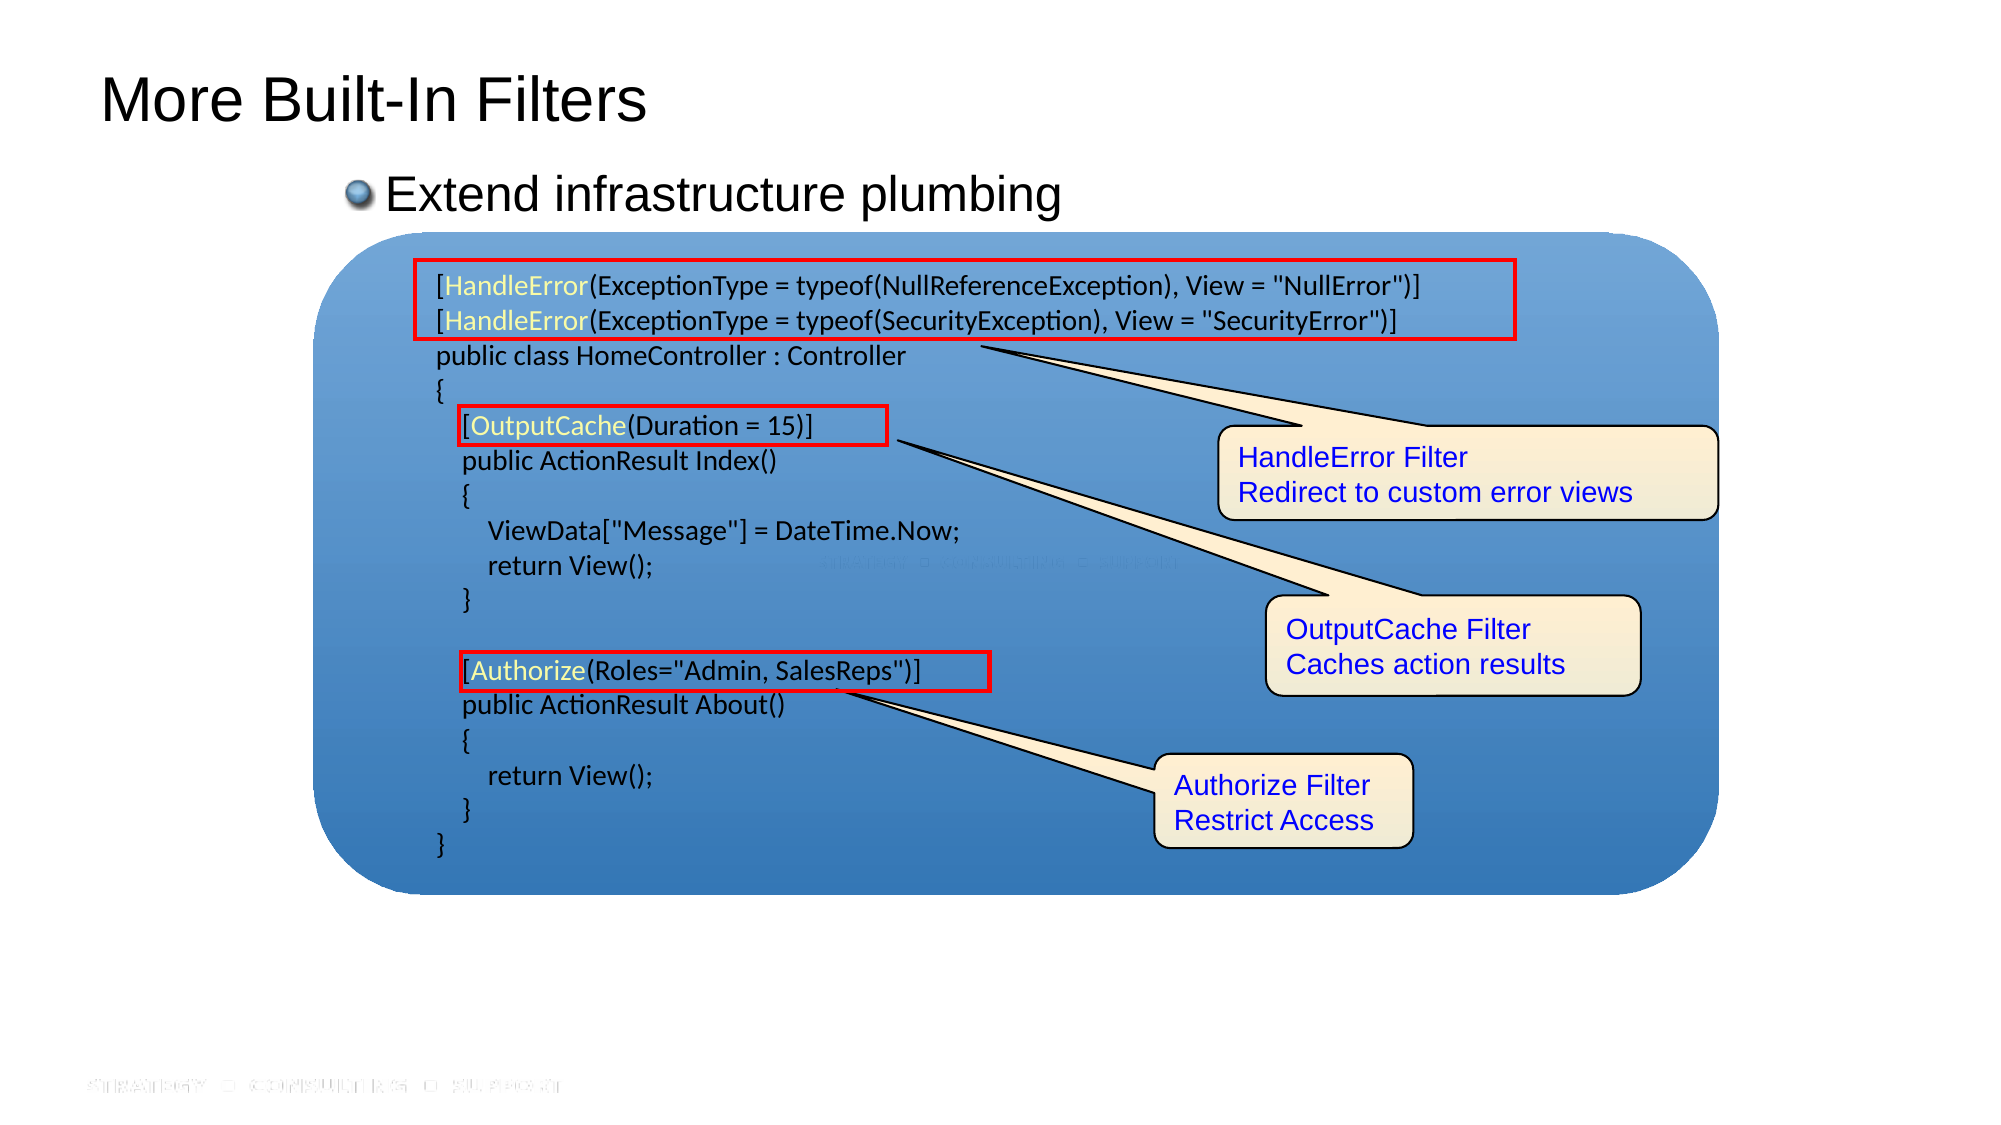

# More Built-In Filters
Extend infrastructure plumbing

[HandleError(ExceptionType = typeof(NullReferenceException), View = "NullError")]
[HandleError(ExceptionType = typeof(SecurityException), View = "SecurityError")]
public class HomeController : Controller
{
    [OutputCache(Duration = 15)]
    public ActionResult Index()
    {
        ViewData["Message"] = DateTime.Now;
        return View();
    }

    [Authorize(Roles="Admin, SalesReps")]
    public ActionResult About()
    {
        return View();
    }
}

HandleError Filter
Redirect to custom error views
OutputCache Filter
Caches action results

Authorize Filter
Restrict Access